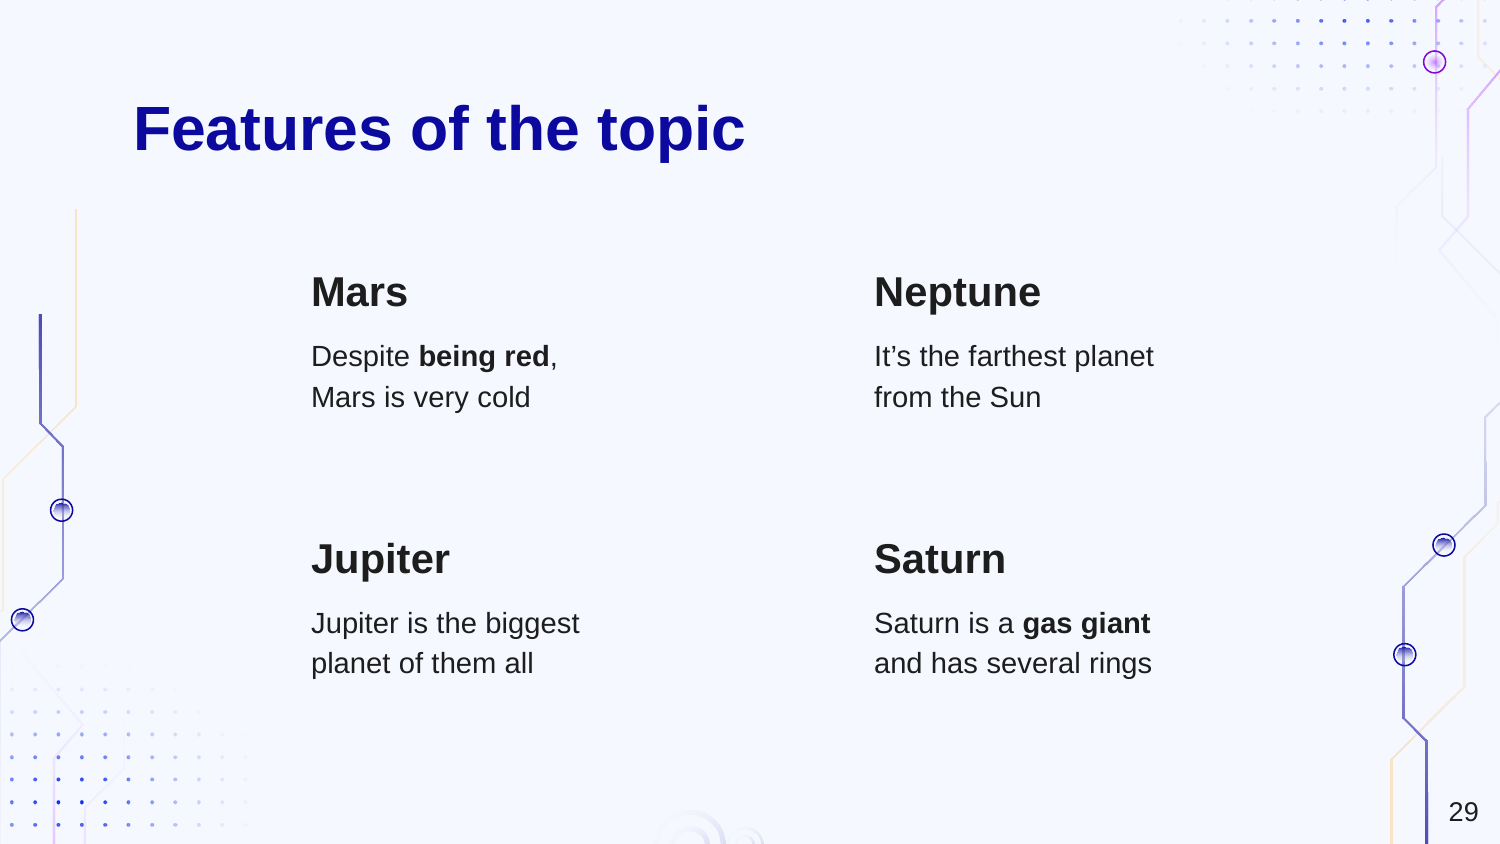

# Features of the topic
Mars
Neptune
Despite being red, Mars is very cold
It’s the farthest planet from the Sun
Jupiter
Saturn
Jupiter is the biggest planet of them all
Saturn is a gas giant and has several rings
29